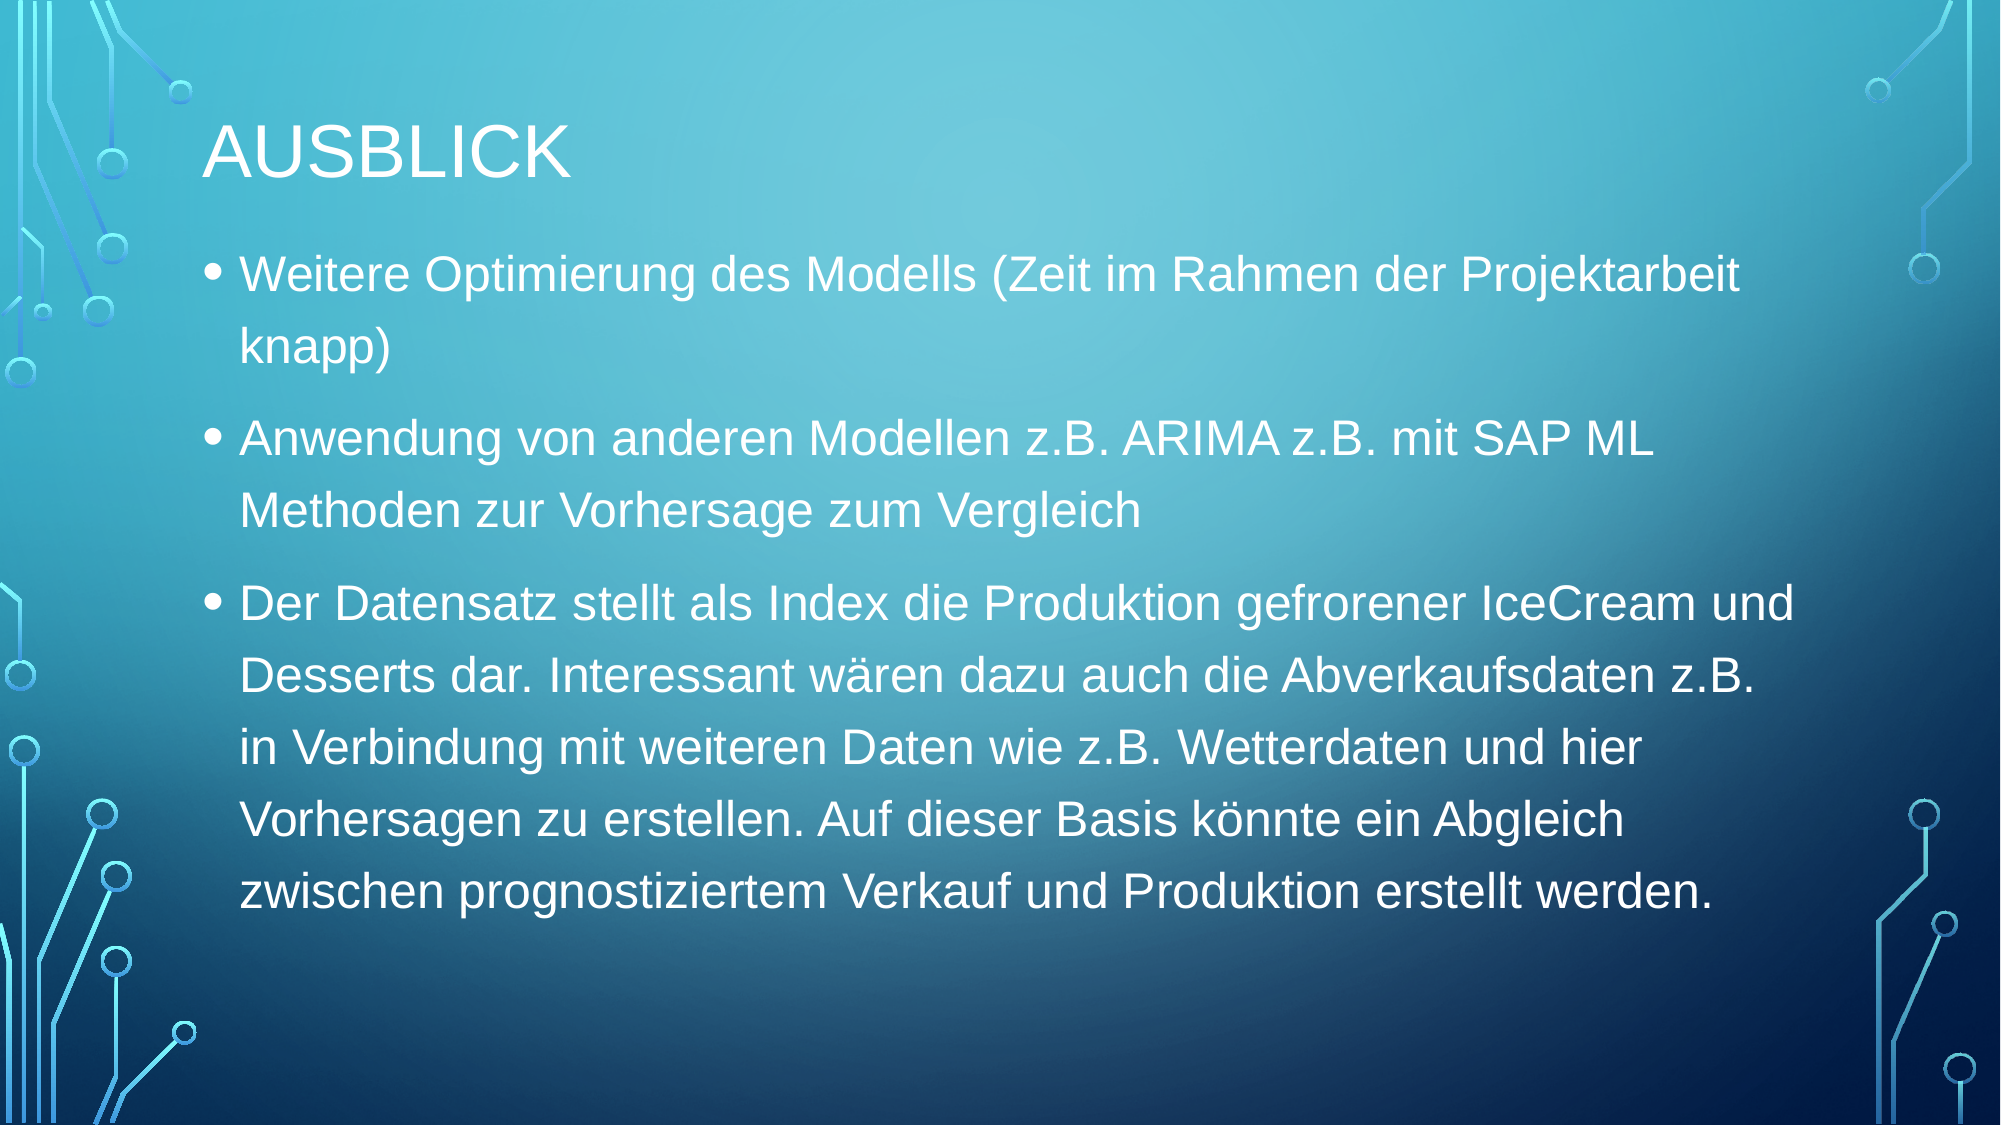

# Ausblick
Weitere Optimierung des Modells (Zeit im Rahmen der Projektarbeit knapp)
Anwendung von anderen Modellen z.B. ARIMA z.B. mit SAP ML Methoden zur Vorhersage zum Vergleich
Der Datensatz stellt als Index die Produktion gefrorener IceCream und Desserts dar. Interessant wären dazu auch die Abverkaufsdaten z.B. in Verbindung mit weiteren Daten wie z.B. Wetterdaten und hier Vorhersagen zu erstellen. Auf dieser Basis könnte ein Abgleich zwischen prognostiziertem Verkauf und Produktion erstellt werden.